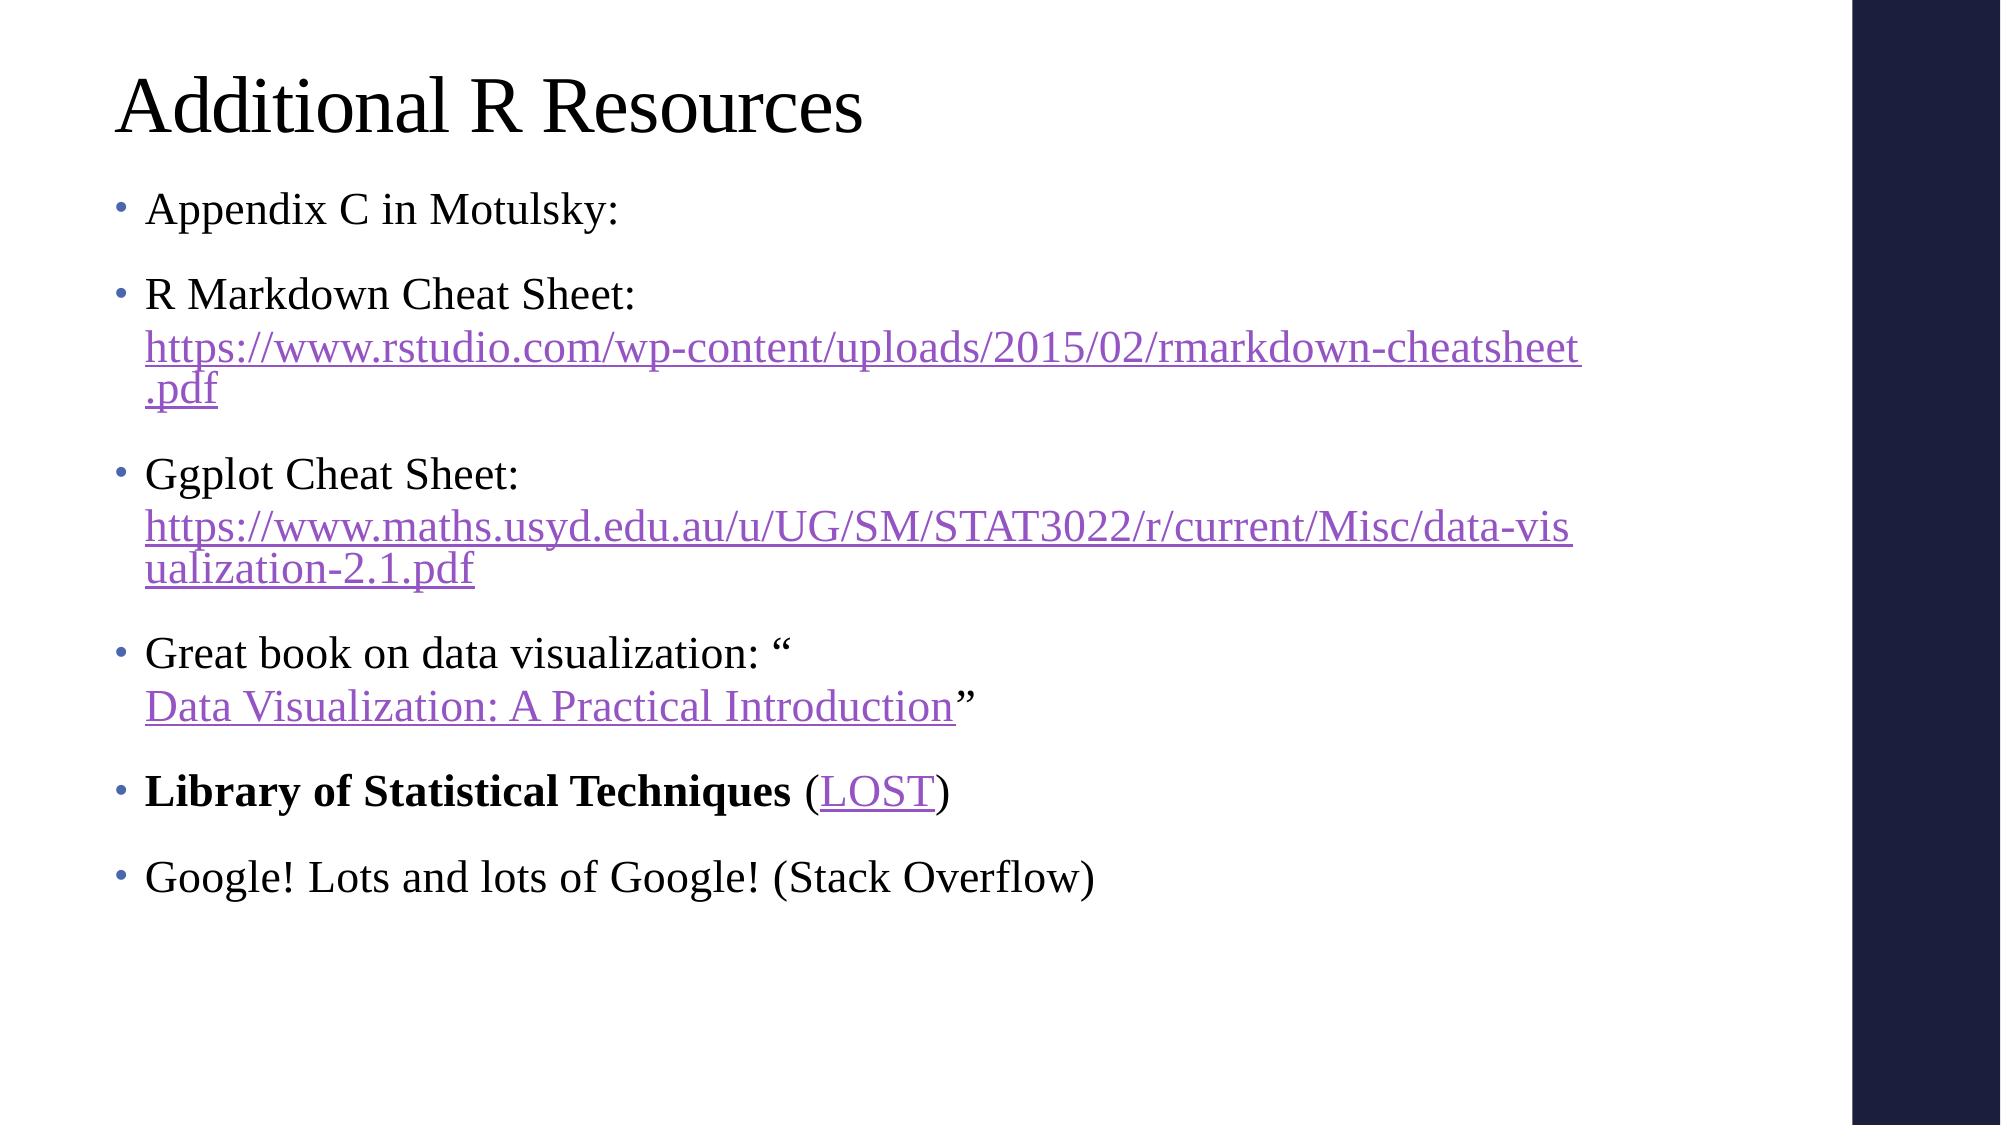

# Additional R Resources
Appendix C in Motulsky:
R Markdown Cheat Sheet: https://www.rstudio.com/wp-content/uploads/2015/02/rmarkdown-cheatsheet.pdf
Ggplot Cheat Sheet: https://www.maths.usyd.edu.au/u/UG/SM/STAT3022/r/current/Misc/data-visualization-2.1.pdf
Great book on data visualization: “Data Visualization: A Practical Introduction”
Library of Statistical Techniques (LOST)
Google! Lots and lots of Google! (Stack Overflow)